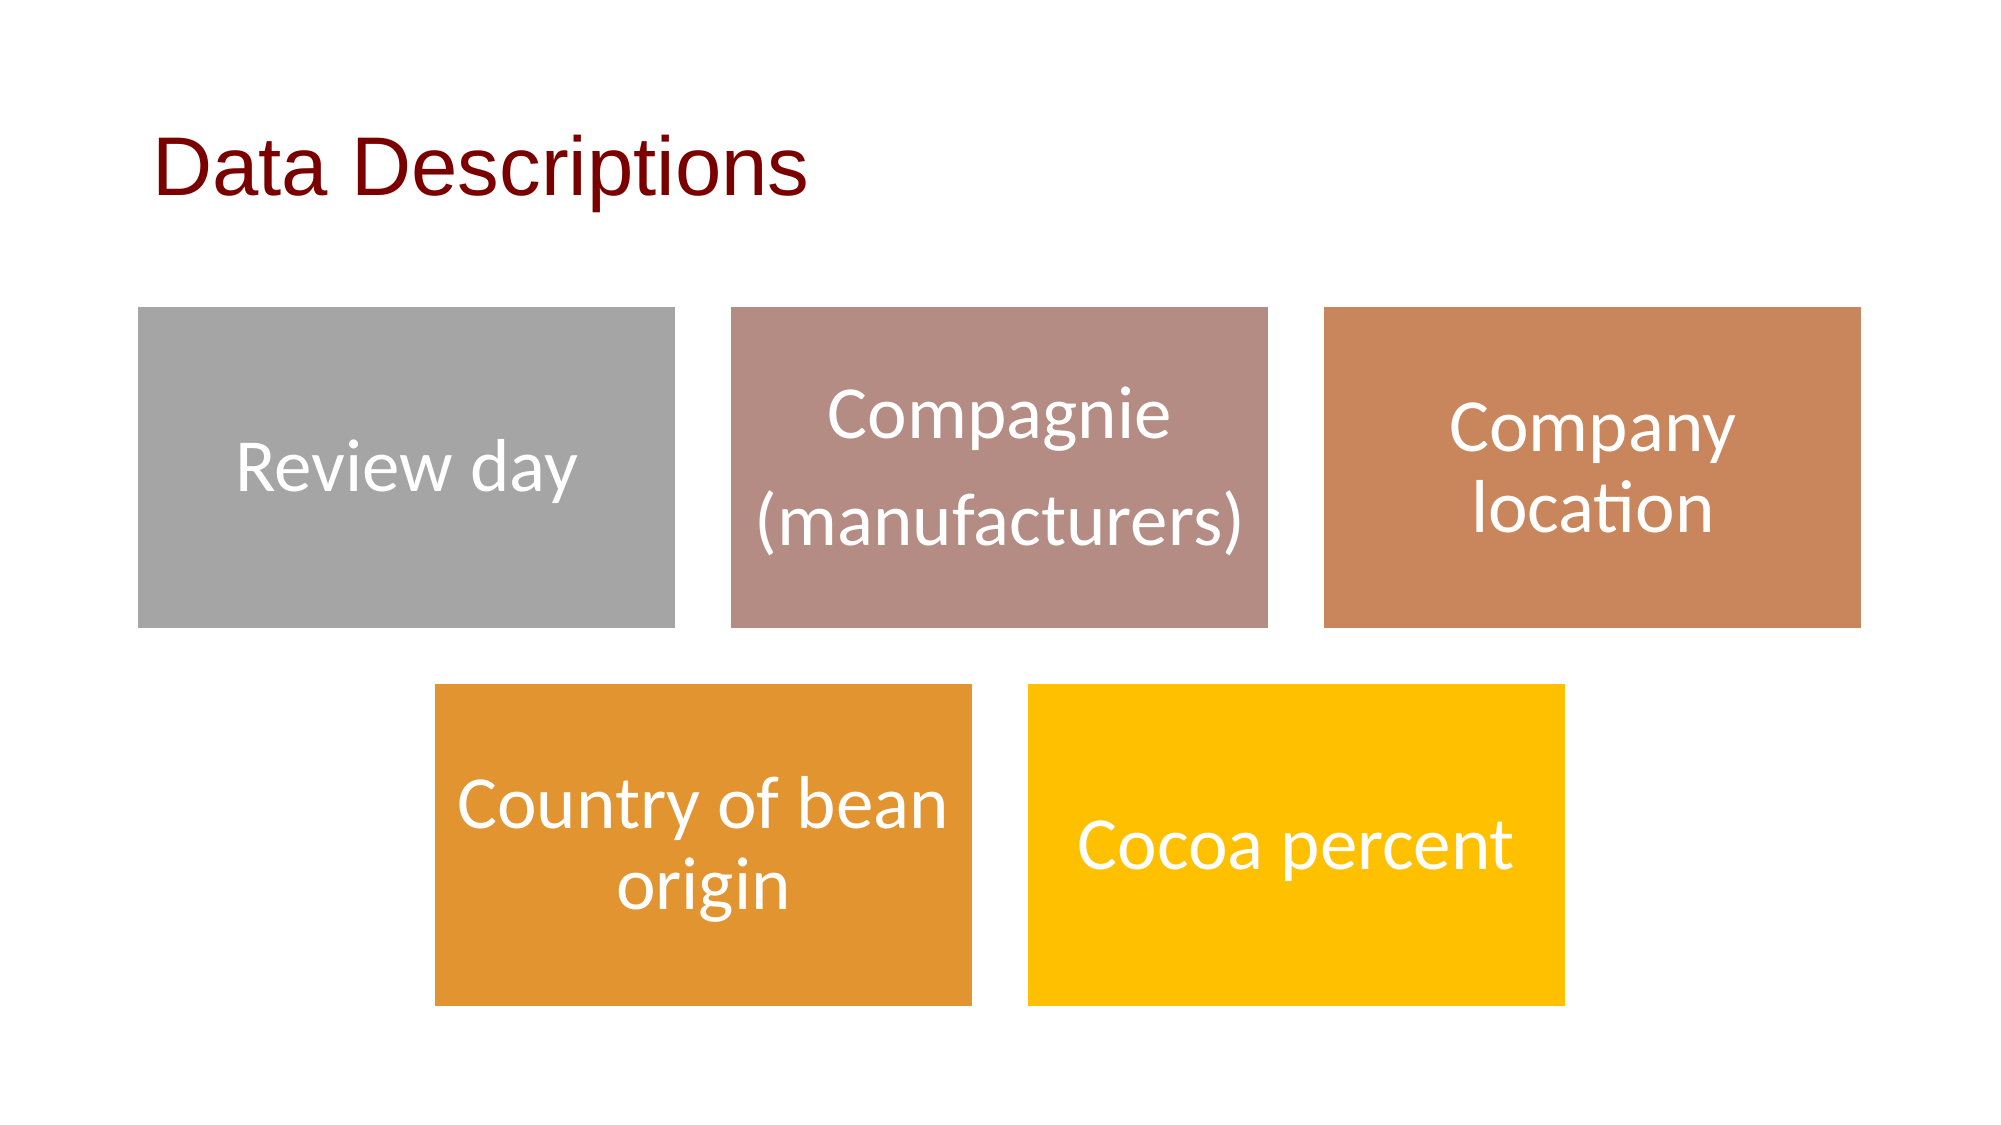

# Data Descriptions
Review day
Compagnie
(manufacturers)
Company location
Country of bean origin
Cocoa percent